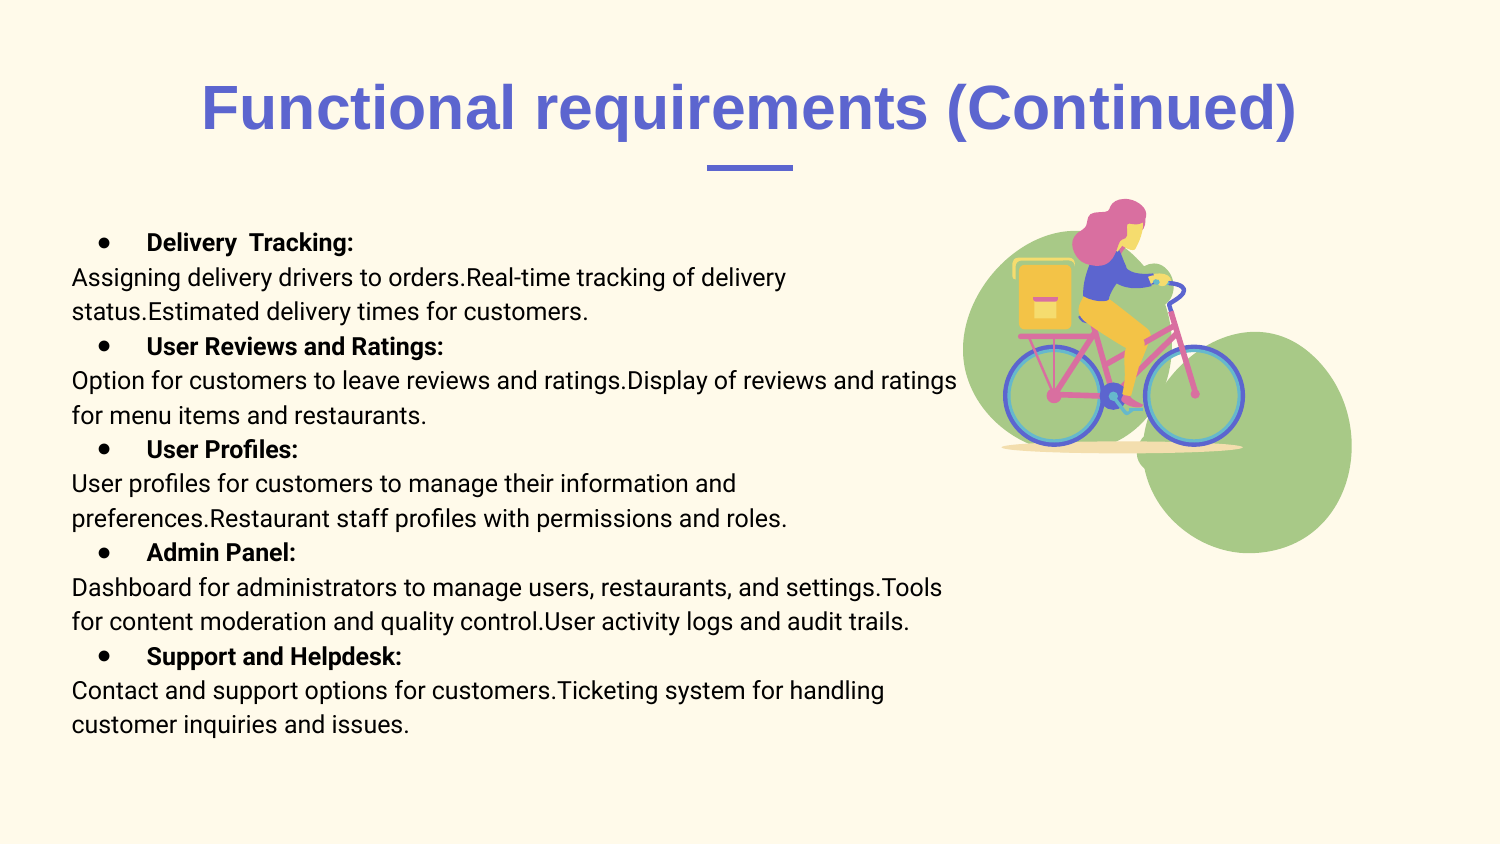

# Functional requirements (Continued)

Delivery  Tracking:
Assigning delivery drivers to orders.Real-time tracking of delivery status.Estimated delivery times for customers.
User Reviews and Ratings:
Option for customers to leave reviews and ratings.Display of reviews and ratings for menu items and restaurants.
User Profiles:
User profiles for customers to manage their information and preferences.Restaurant staff profiles with permissions and roles.
Admin Panel:
Dashboard for administrators to manage users, restaurants, and settings.Tools for content moderation and quality control.User activity logs and audit trails.
Support and Helpdesk:
Contact and support options for customers.Ticketing system for handling customer inquiries and issues.